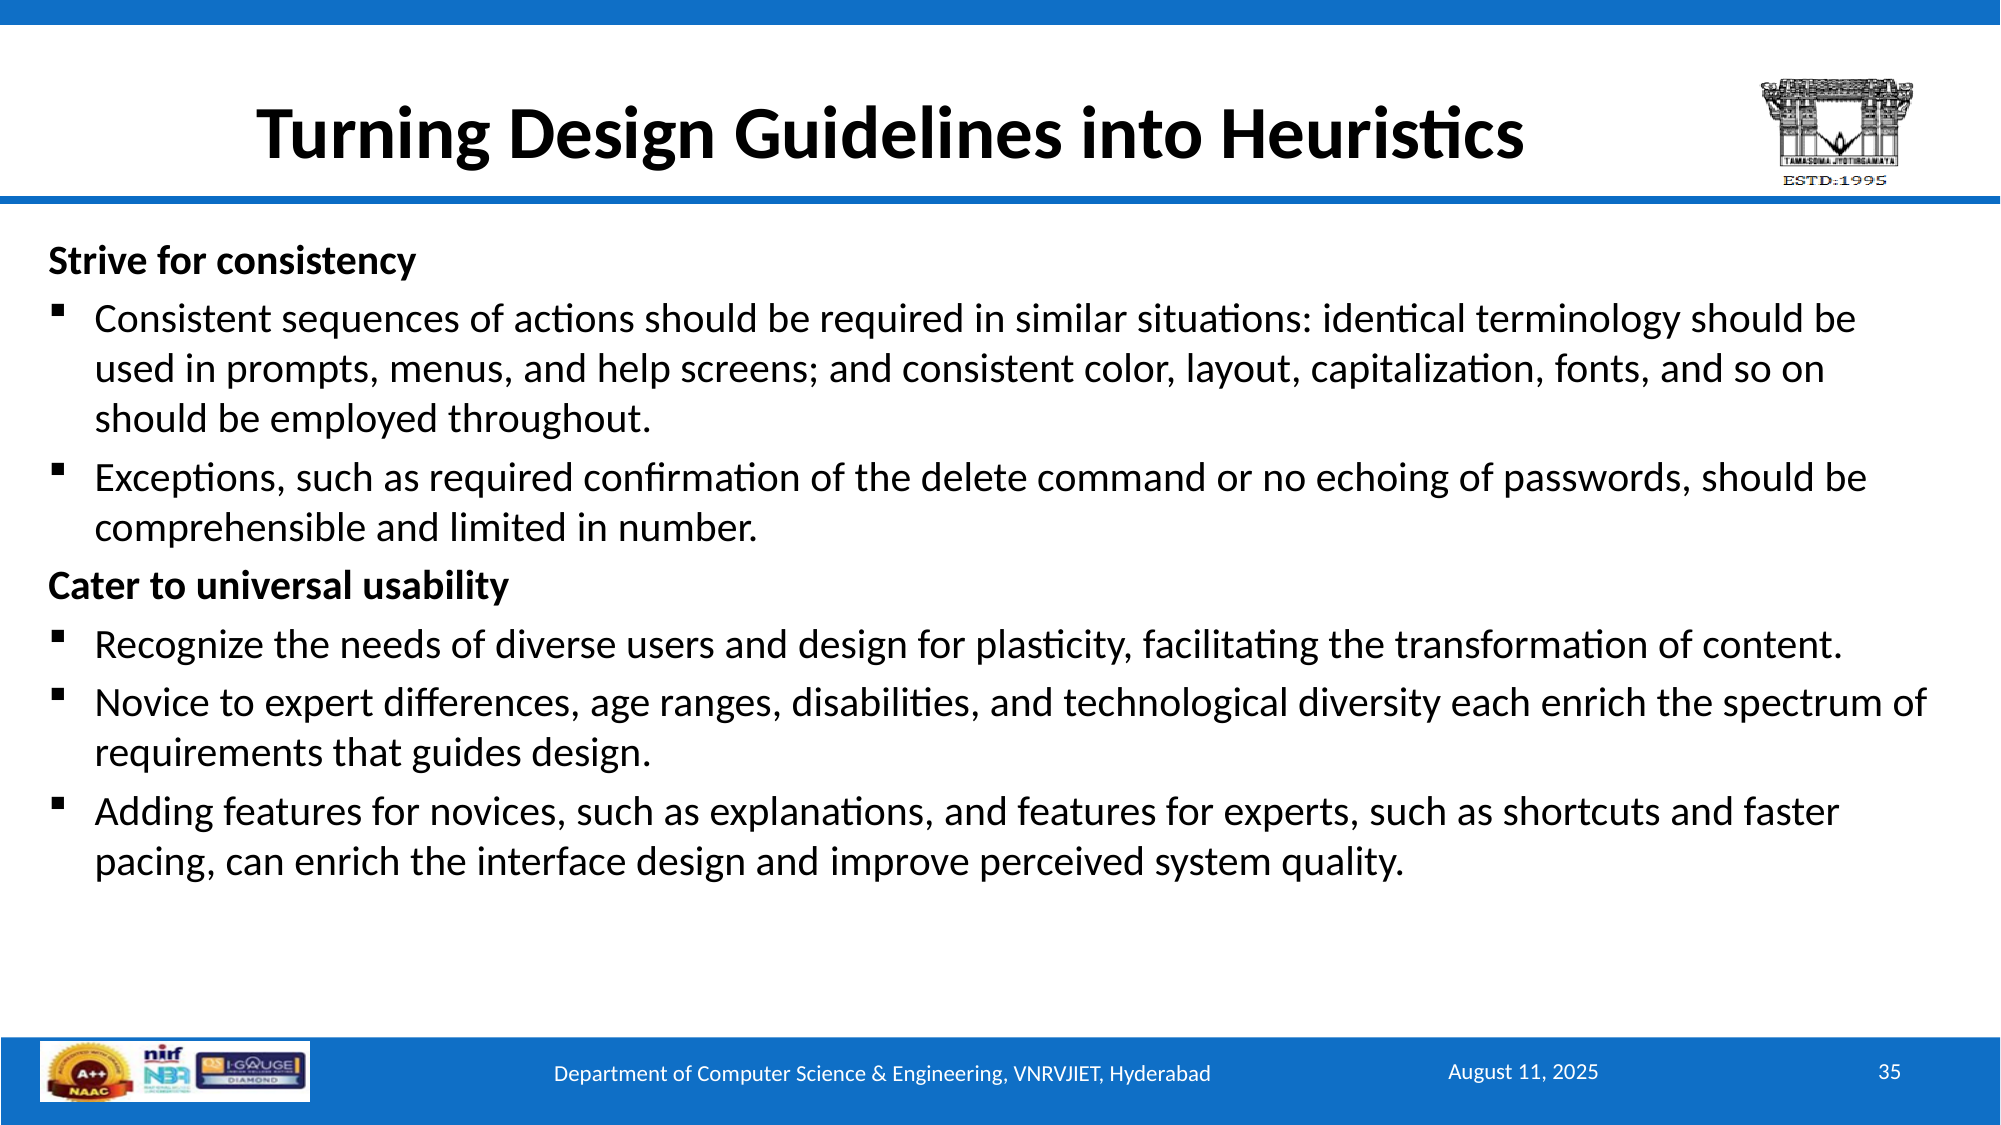

# Turning Design Guidelines into Heuristics
Strive for consistency
Consistent sequences of actions should be required in similar situations: identical terminology should be used in prompts, menus, and help screens; and consistent color, layout, capitalization, fonts, and so on should be employed throughout.
Exceptions, such as required confirmation of the delete command or no echoing of passwords, should be comprehensible and limited in number.
Cater to universal usability
Recognize the needs of diverse users and design for plasticity, facilitating the transformation of content.
Novice to expert differences, age ranges, disabilities, and technological diversity each enrich the spectrum of requirements that guides design.
Adding features for novices, such as explanations, and features for experts, such as shortcuts and faster pacing, can enrich the interface design and improve perceived system quality.
August 11, 2025
35
Department of Computer Science & Engineering, VNRVJIET, Hyderabad